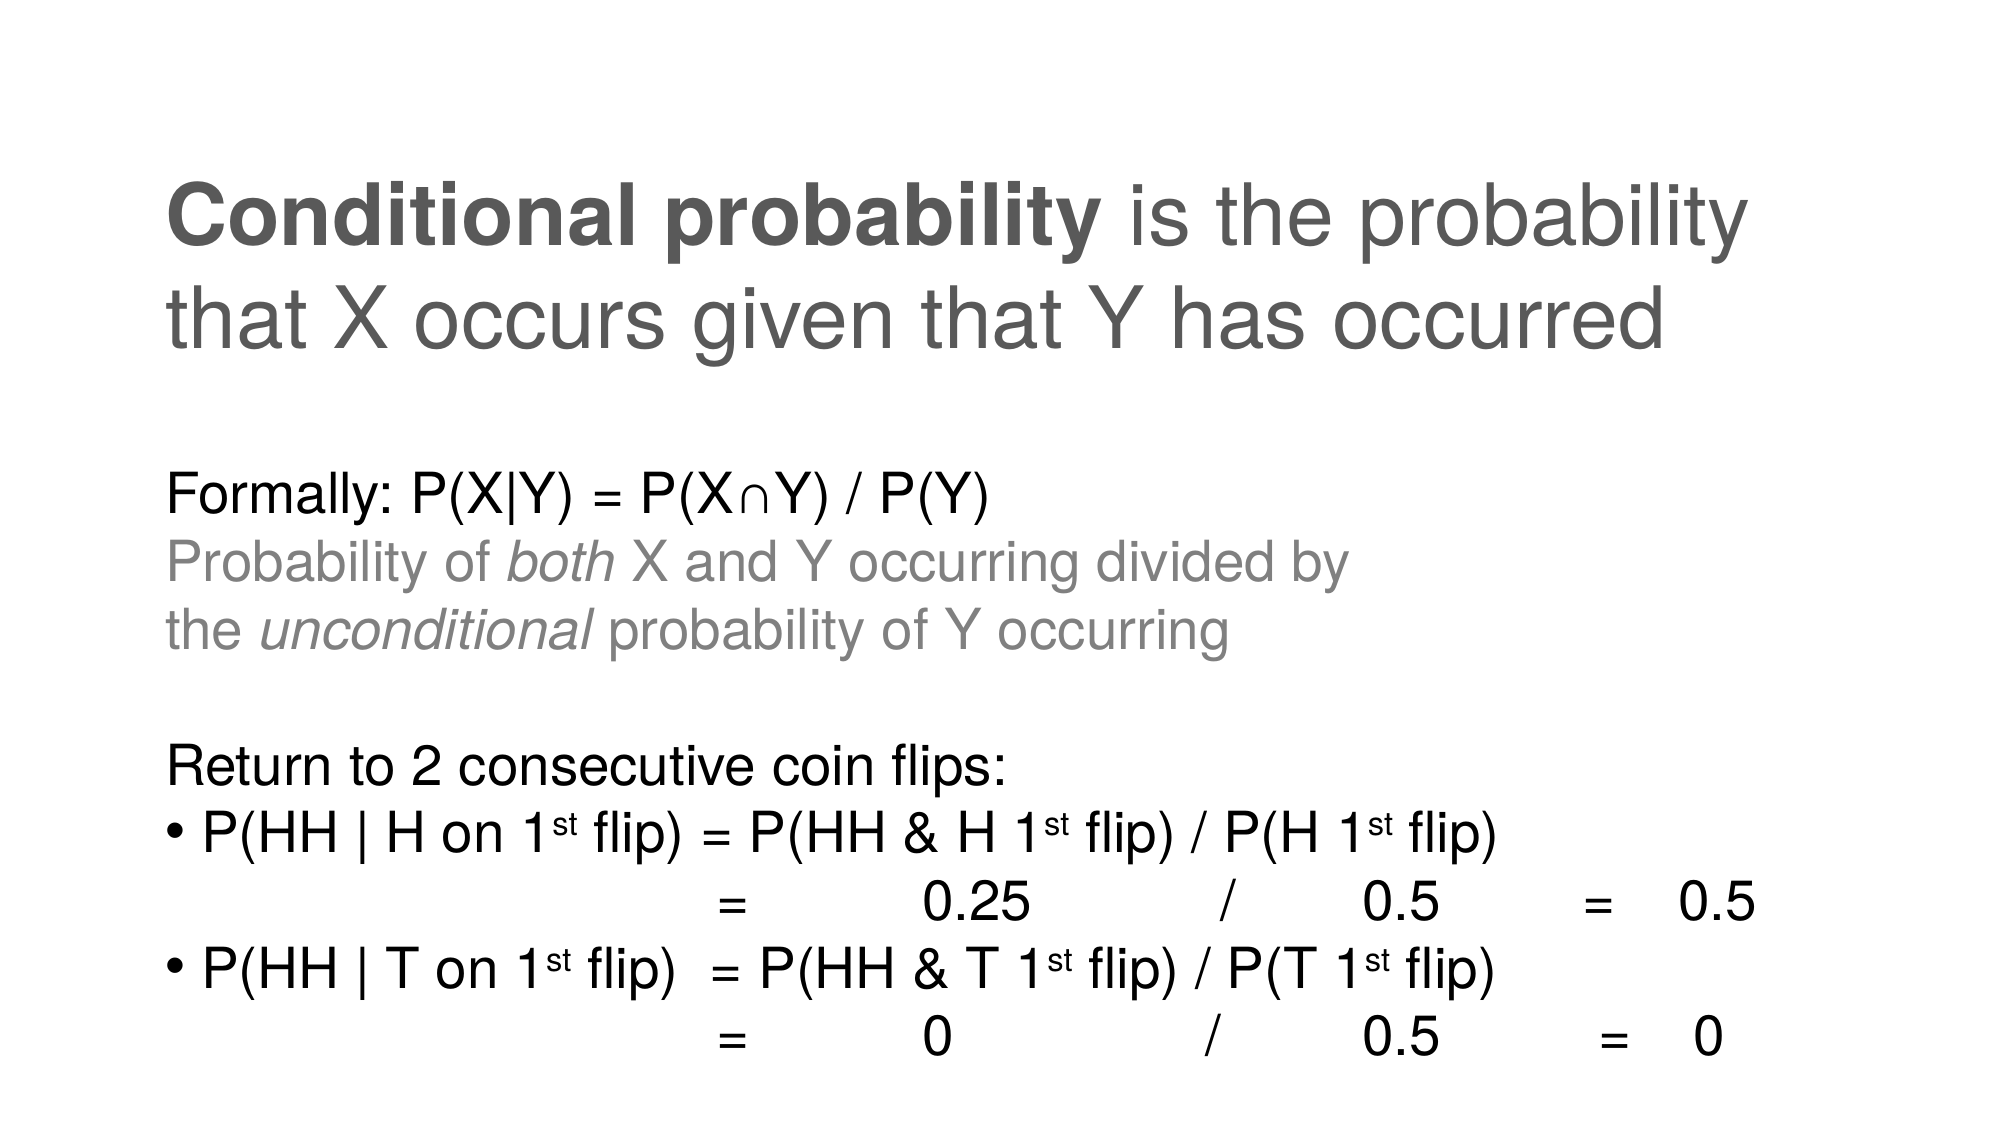

# Conditional probability is the probability that X occurs given that Y has occurred
Formally: P(X|Y) = P(X∩Y) / P(Y)
Probability of both X and Y occurring divided by
the unconditional probability of Y occurring

Return to 2 consecutive coin flips:
P(HH | H on 1st flip) = P(HH & H 1st flip) / P(H 1st flip)
                                   =           0.25            /        0.5         =    0.5
P(HH | T on 1st flip)  = P(HH & T 1st flip) / P(T 1st flip)
                                   =           0                /         0.5          =    0